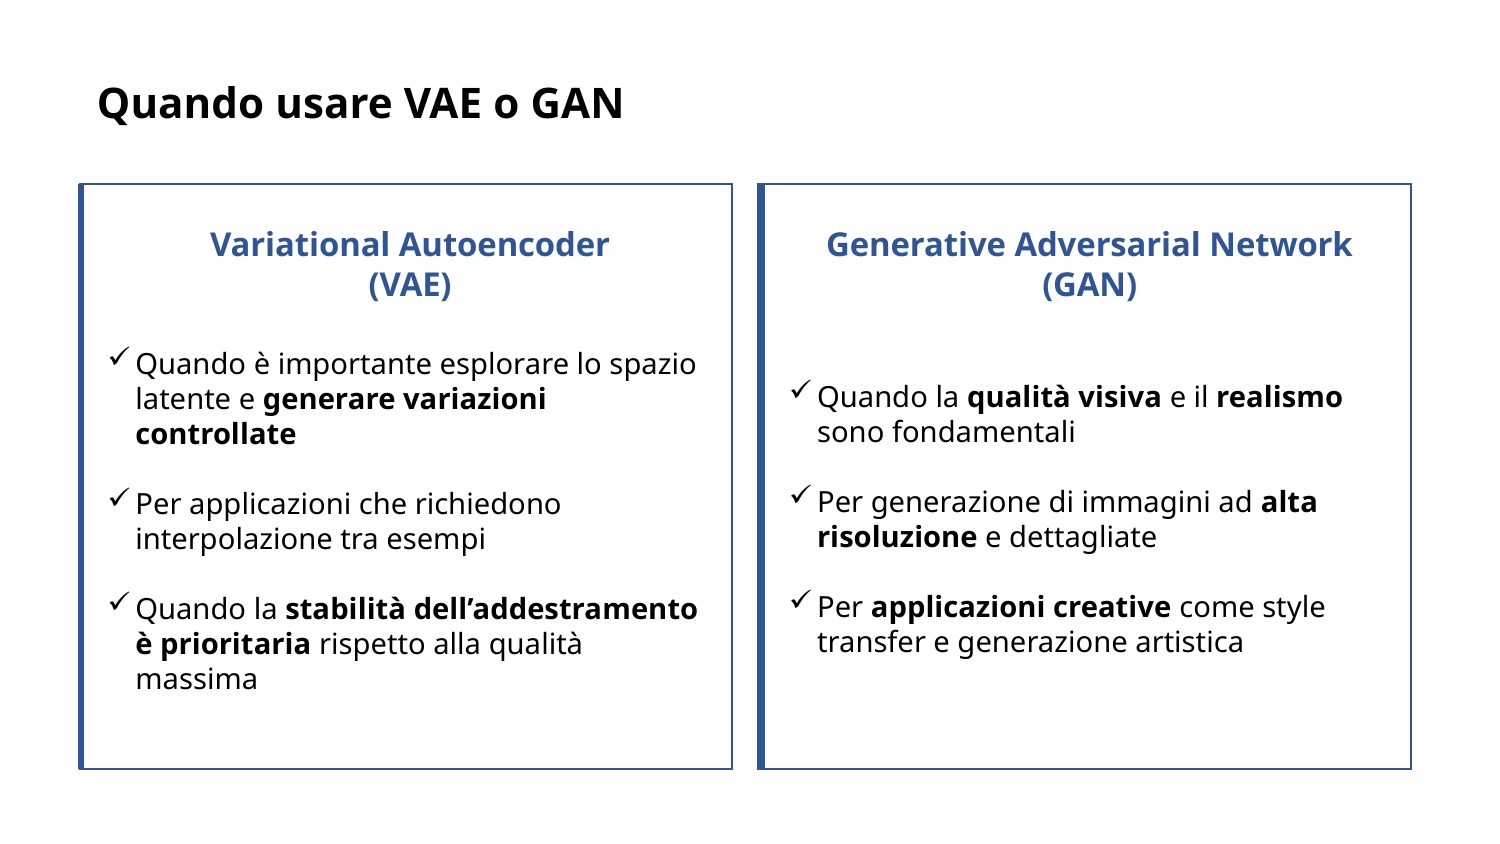

Quando usare VAE o GAN

Variational Autoencoder
(VAE)
Generative Adversarial Network
(GAN)
Quando è importante esplorare lo spazio latente e generare variazioni controllate

Per applicazioni che richiedono interpolazione tra esempi

Quando la stabilità dell’addestramento è prioritaria rispetto alla qualità massima
Quando la qualità visiva e il realismo sono fondamentali

Per generazione di immagini ad alta risoluzione e dettagliate

Per applicazioni creative come style transfer e generazione artistica